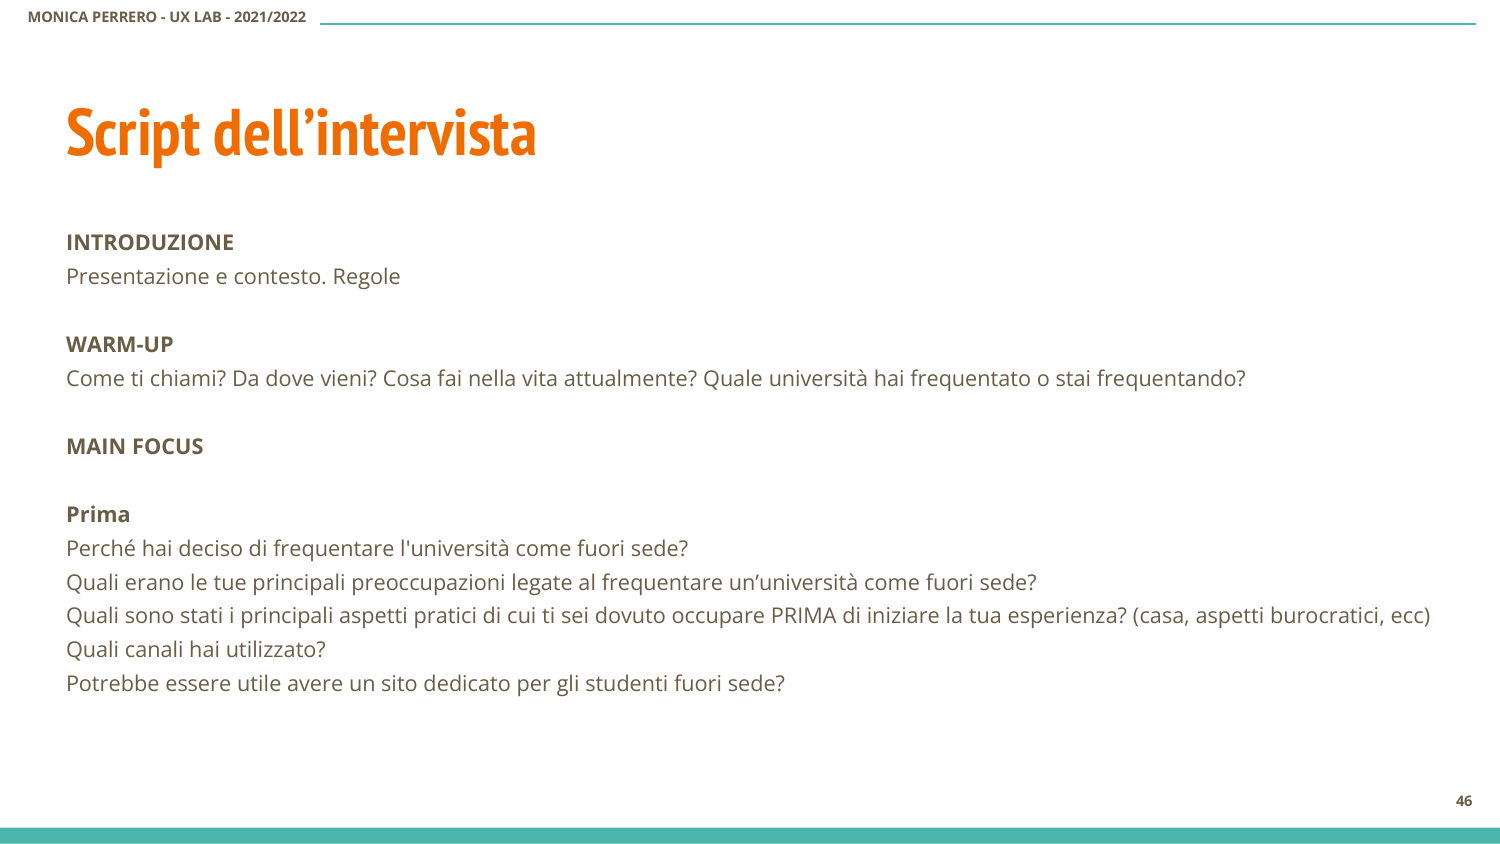

# Script dell’intervista
INTRODUZIONE
Presentazione e contesto. Regole

WARM-UP
Come ti chiami? Da dove vieni? Cosa fai nella vita attualmente? Quale università hai frequentato o stai frequentando?

MAIN FOCUS

Prima
Perché hai deciso di frequentare l'università come fuori sede?
Quali erano le tue principali preoccupazioni legate al frequentare un’università come fuori sede?
Quali sono stati i principali aspetti pratici di cui ti sei dovuto occupare PRIMA di iniziare la tua esperienza? (casa, aspetti burocratici, ecc)
Quali canali hai utilizzato?
Potrebbe essere utile avere un sito dedicato per gli studenti fuori sede?
46